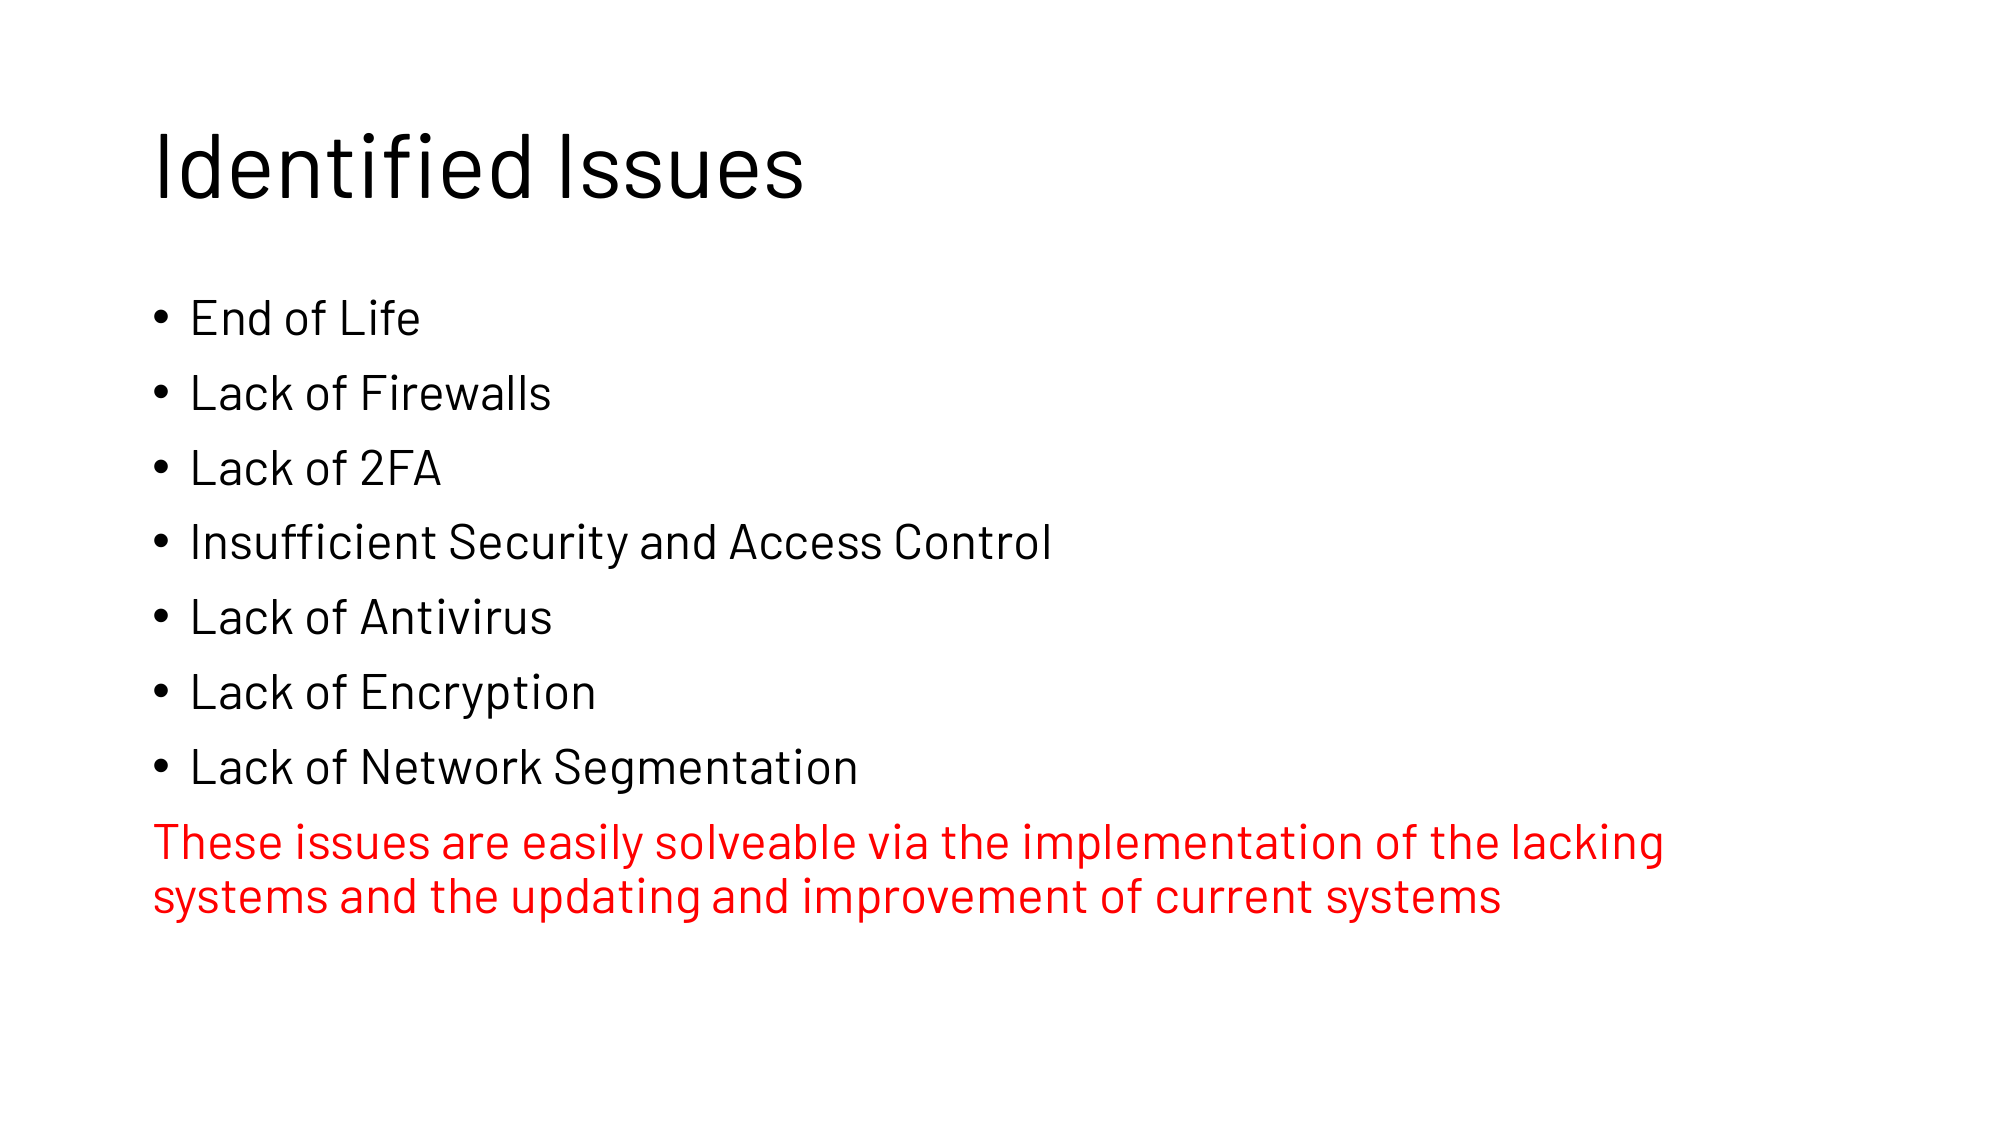

# Identified Issues
End of Life
Lack of Firewalls
Lack of 2FA
Insufficient Security and Access Control
Lack of Antivirus
Lack of Encryption
Lack of Network Segmentation
These issues are easily solveable via the implementation of the lacking systems and the updating and improvement of current systems